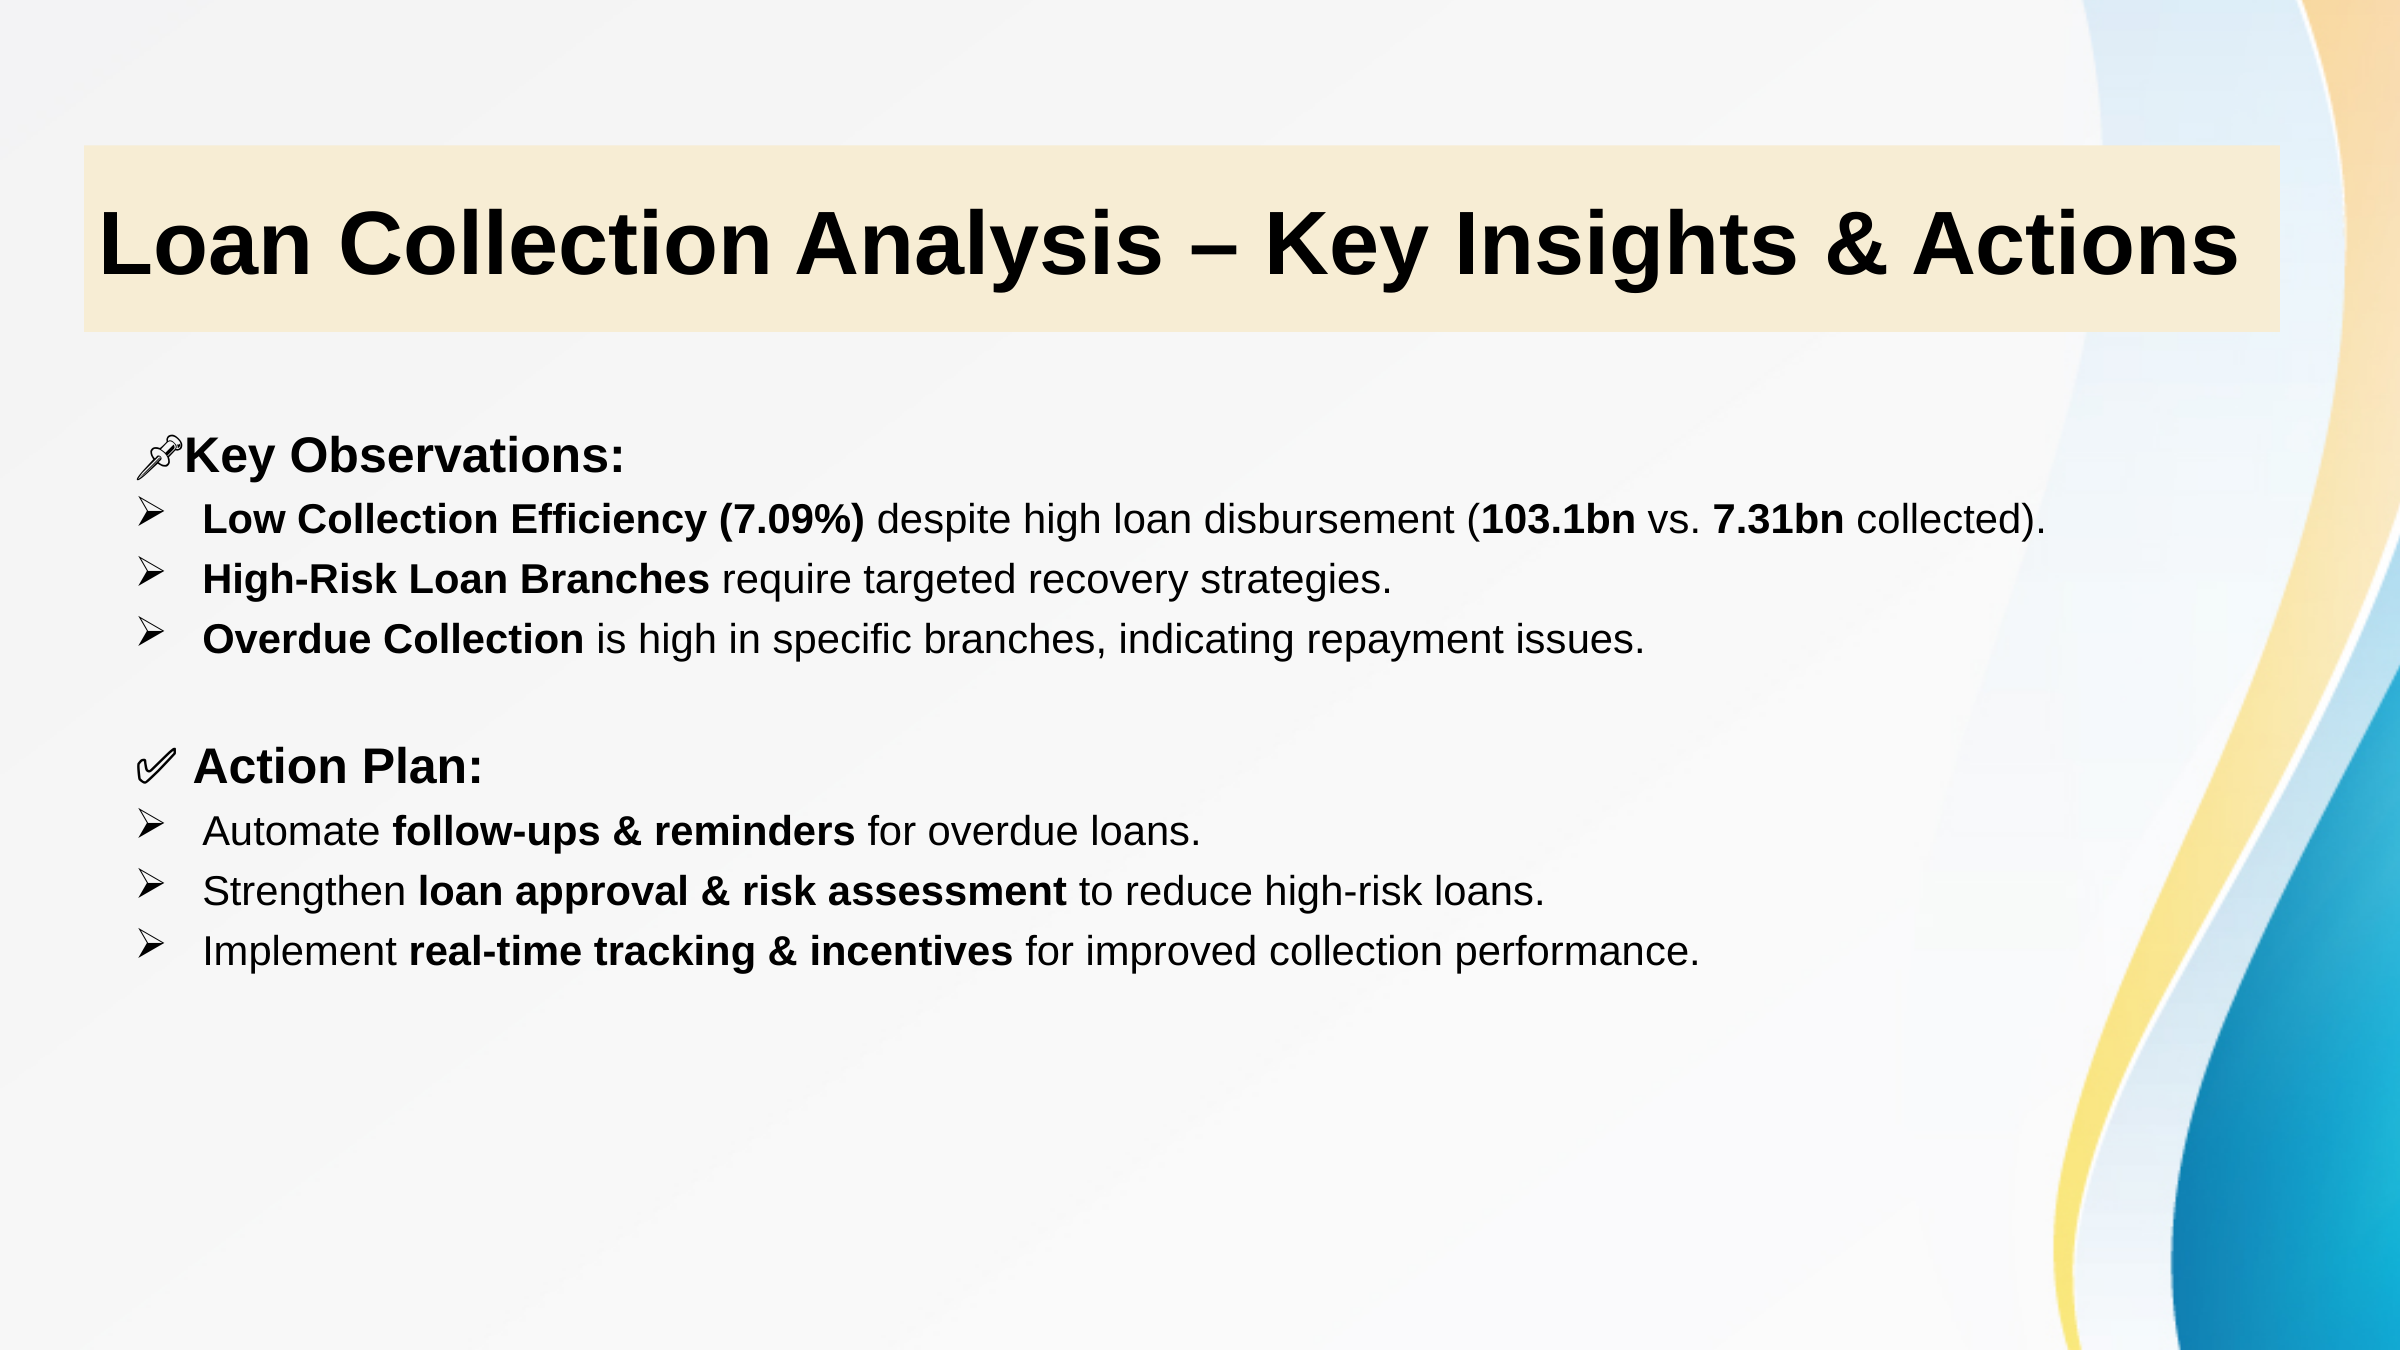

# Loan Collection Analysis – Key Insights & Actions

📌Key Observations:
Low Collection Efficiency (7.09%) despite high loan disbursement (103.1bn vs. 7.31bn collected).
High-Risk Loan Branches require targeted recovery strategies.
Overdue Collection is high in specific branches, indicating repayment issues.

✅ Action Plan:
Automate follow-ups & reminders for overdue loans.
Strengthen loan approval & risk assessment to reduce high-risk loans.
Implement real-time tracking & incentives for improved collection performance.